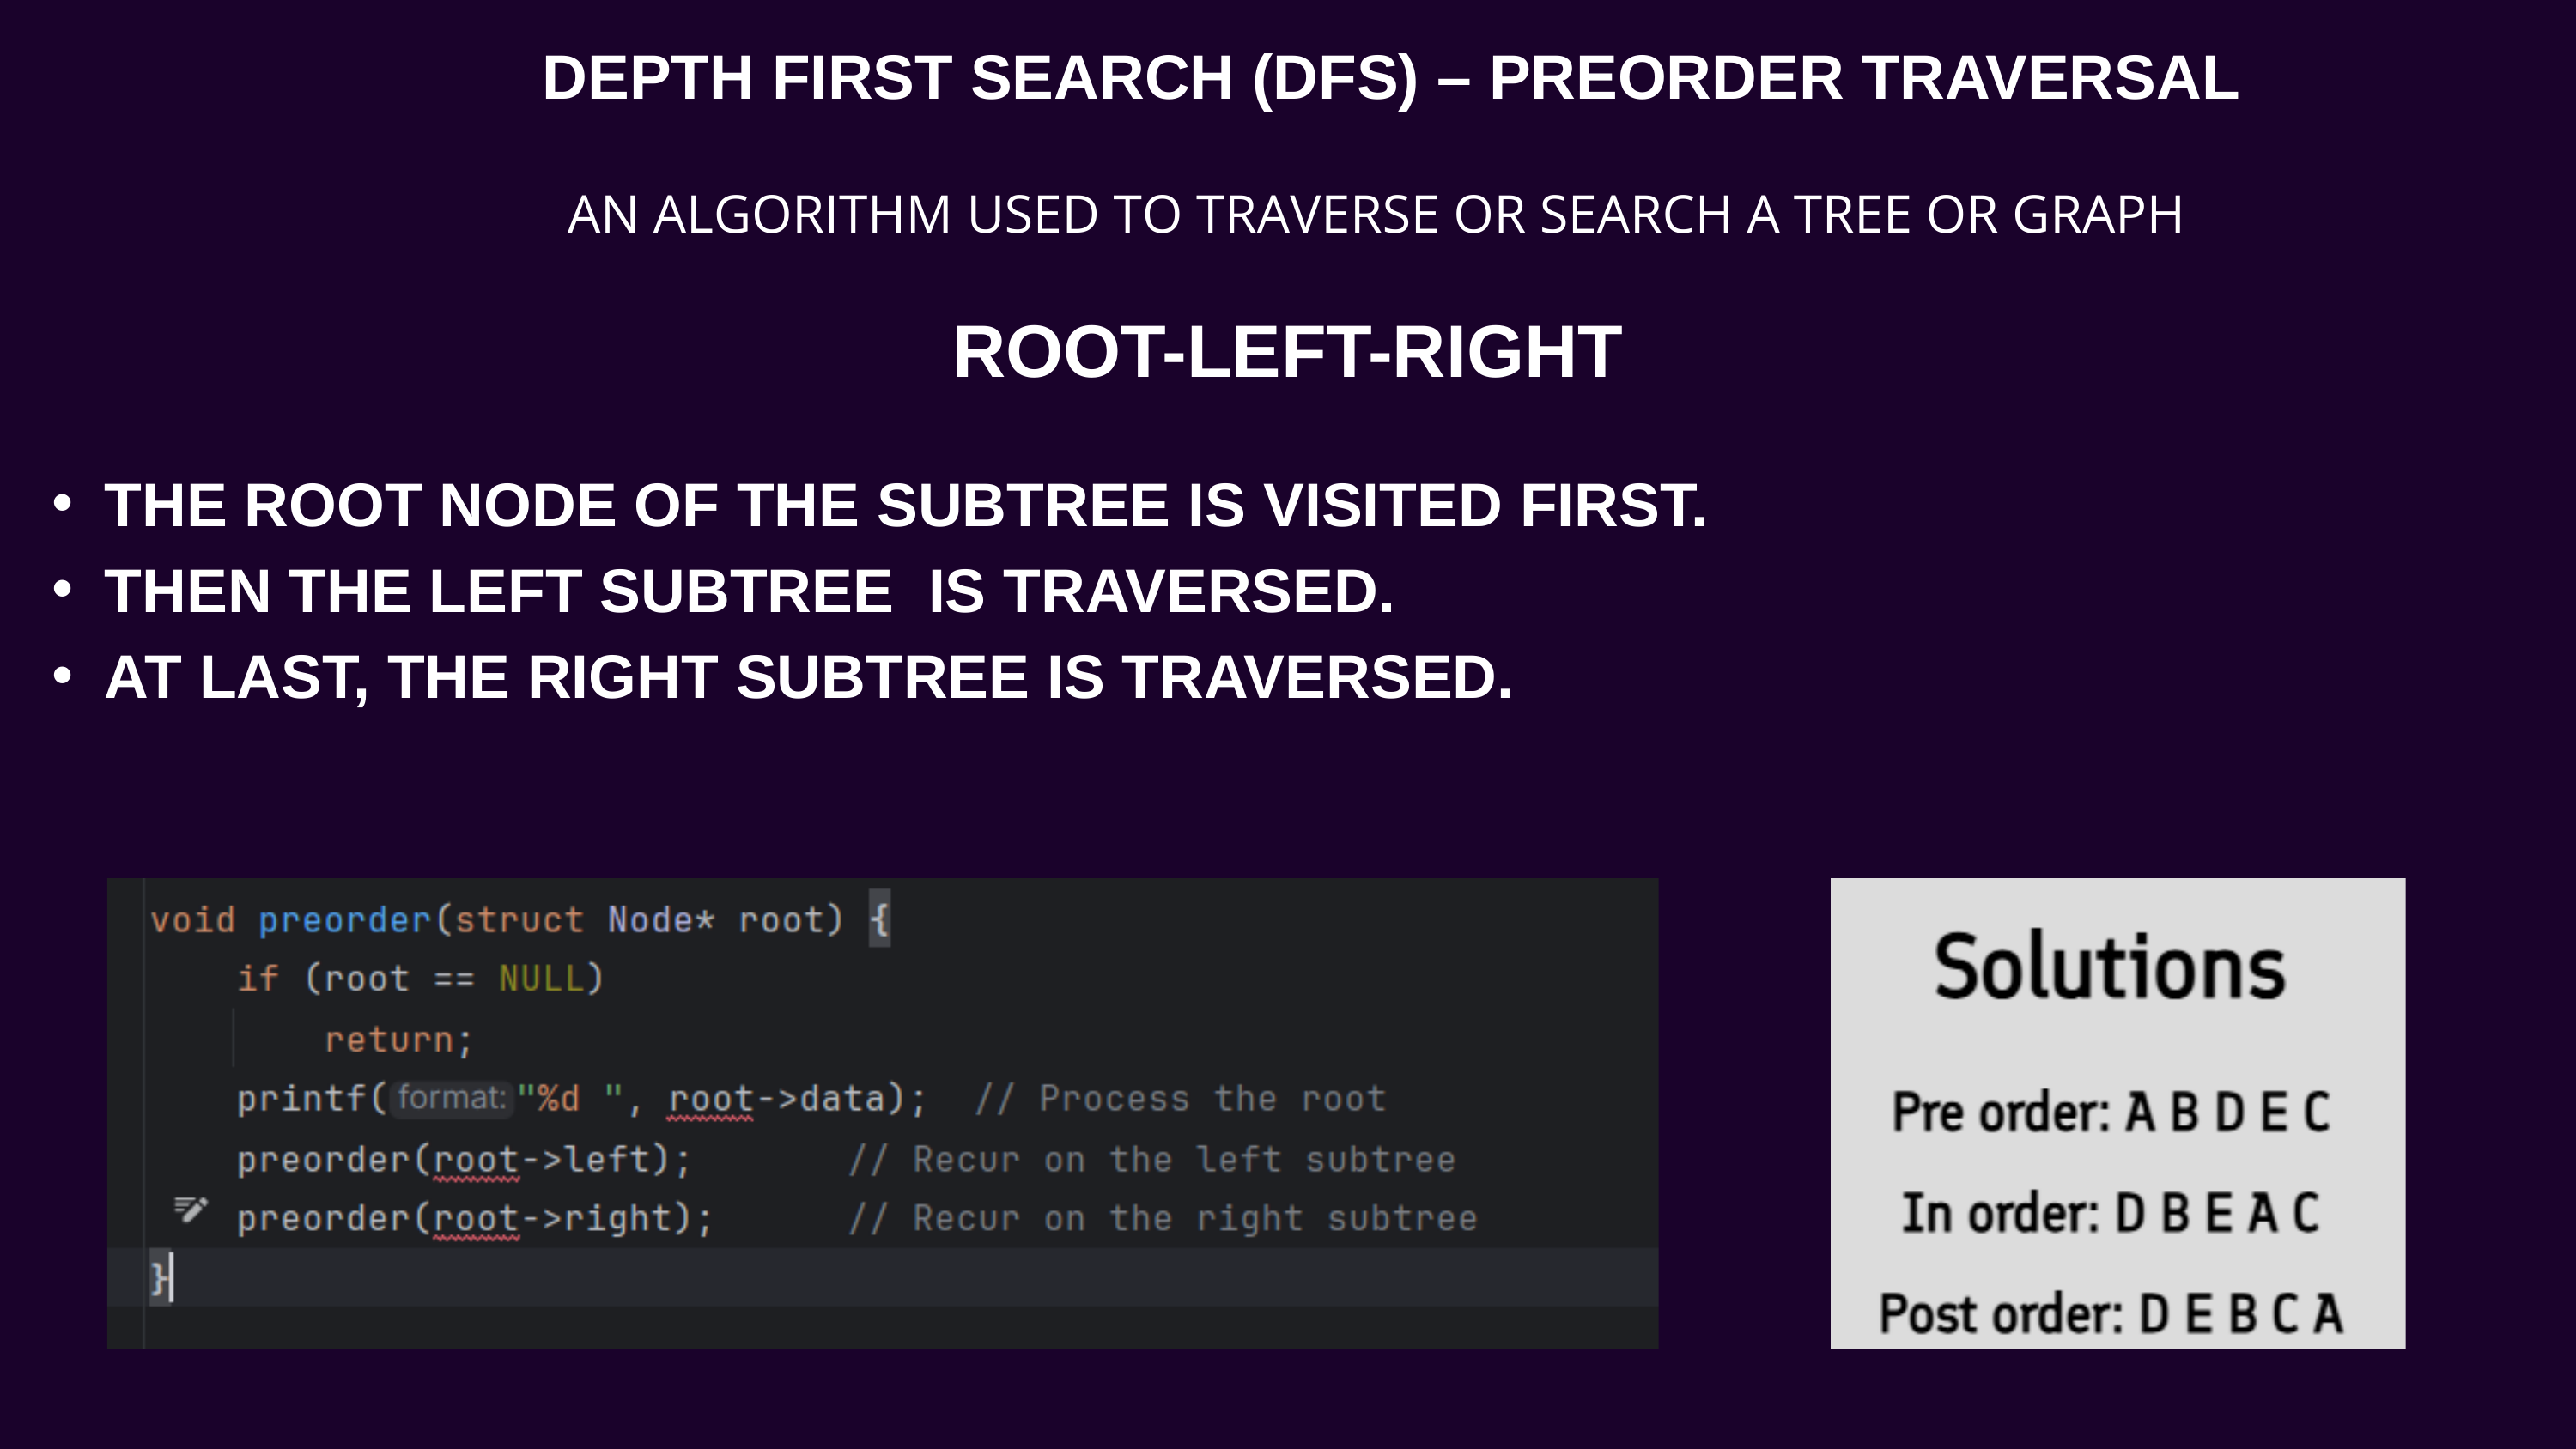

DEPTH FIRST SEARCH (DFS) – PREORDER TRAVERSAL
 AN ALGORITHM USED TO TRAVERSE OR SEARCH A TREE OR GRAPH
 ROOT-LEFT-RIGHT
THE ROOT NODE OF THE SUBTREE IS VISITED FIRST.
THEN THE LEFT SUBTREE  IS TRAVERSED.
AT LAST, THE RIGHT SUBTREE IS TRAVERSED.